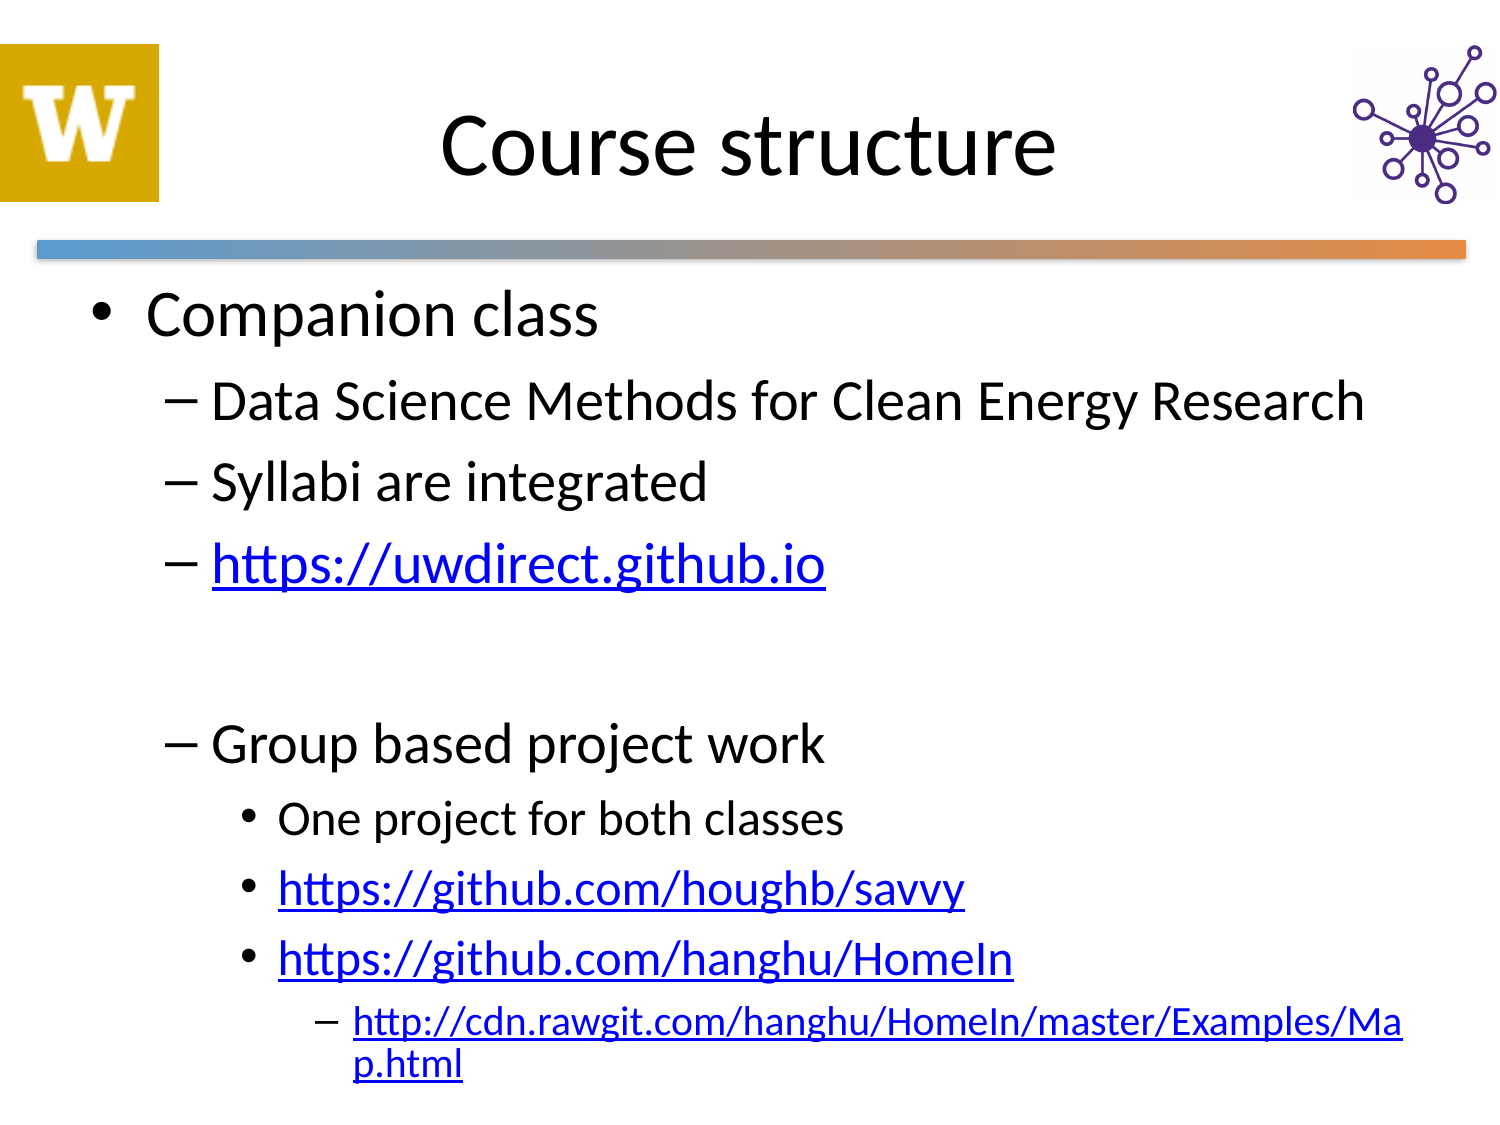

# Course structure
Companion class
Data Science Methods for Clean Energy Research
Syllabi are integrated
https://uwdirect.github.io

Group based project work
One project for both classes
https://github.com/houghb/savvy
https://github.com/hanghu/HomeIn
http://cdn.rawgit.com/hanghu/HomeIn/master/Examples/Map.html